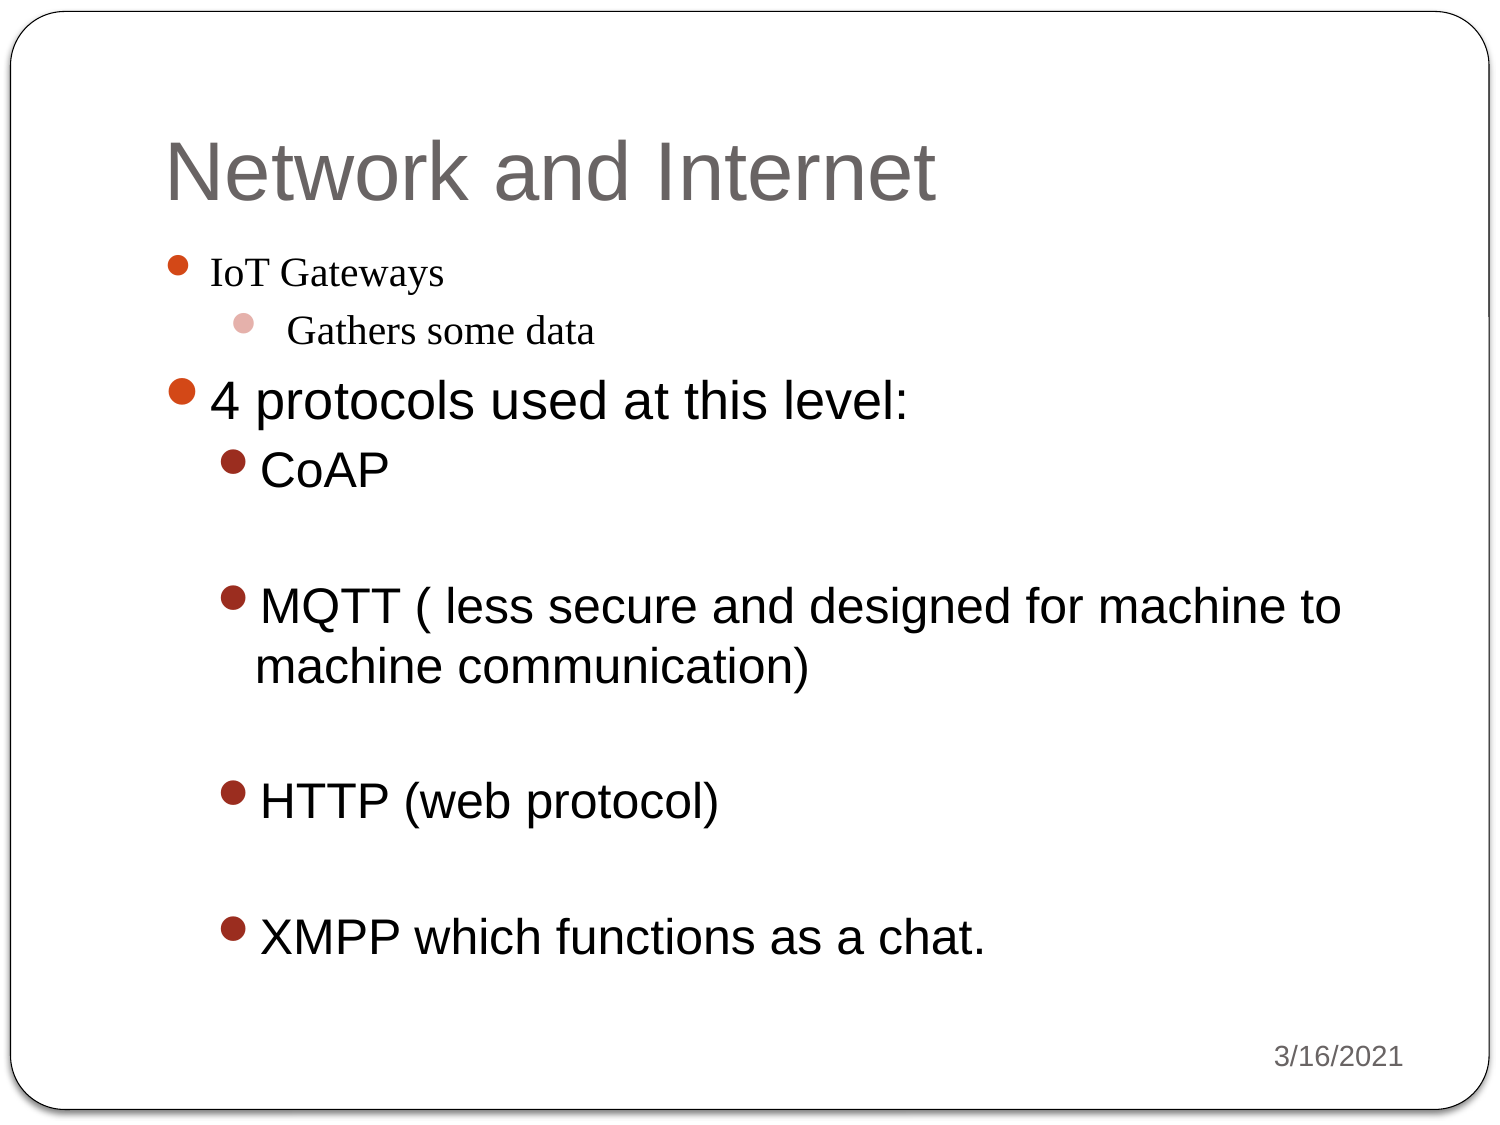

# Network and Internet
IoT Gateways
Gathers some data
4 protocols used at this level:
CoAP

MQTT ( less secure and designed for machine to machine communication)

HTTP (web protocol)

XMPP which functions as a chat.
3/16/2021